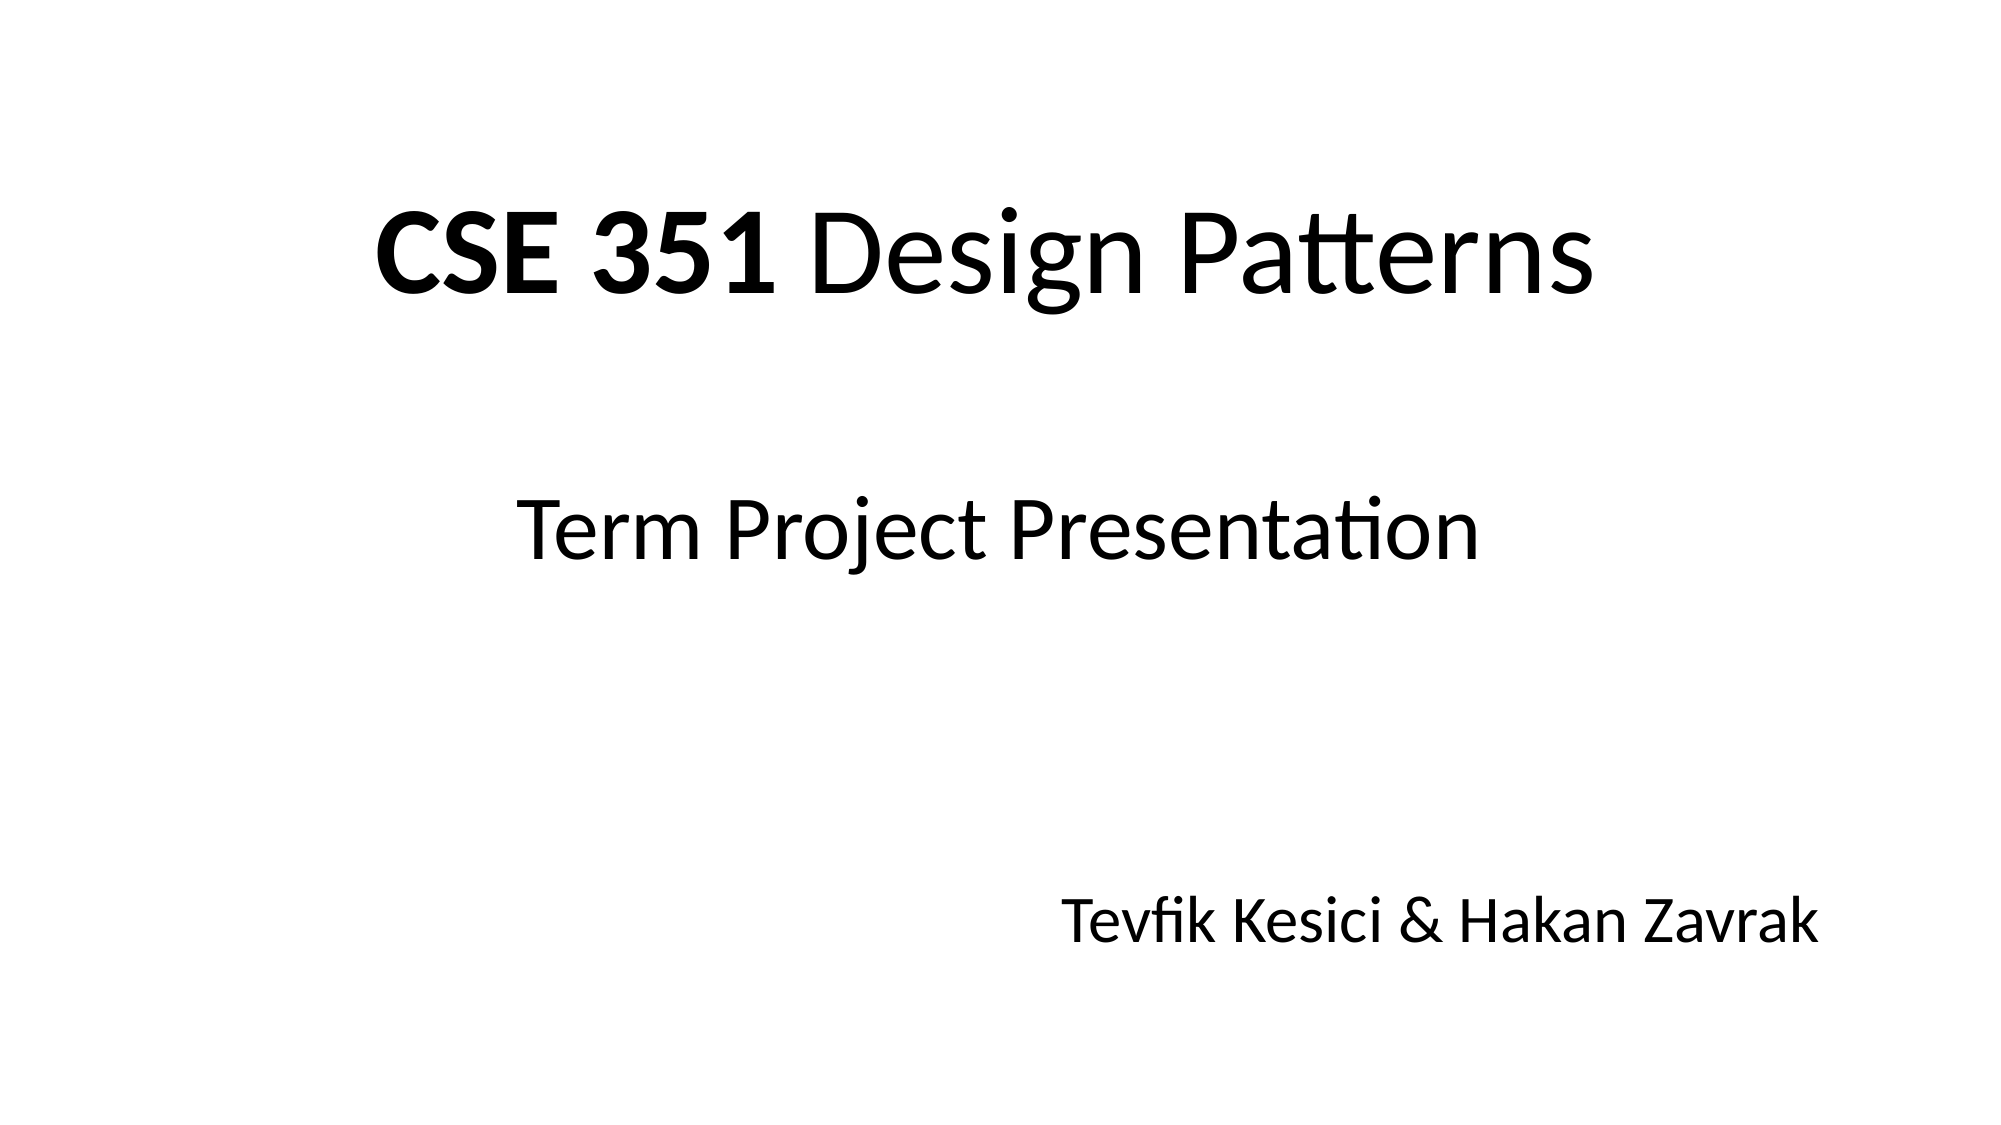

CSE 351 Design Patterns
Term Project Presentation
Tevfik Kesici & Hakan Zavrak